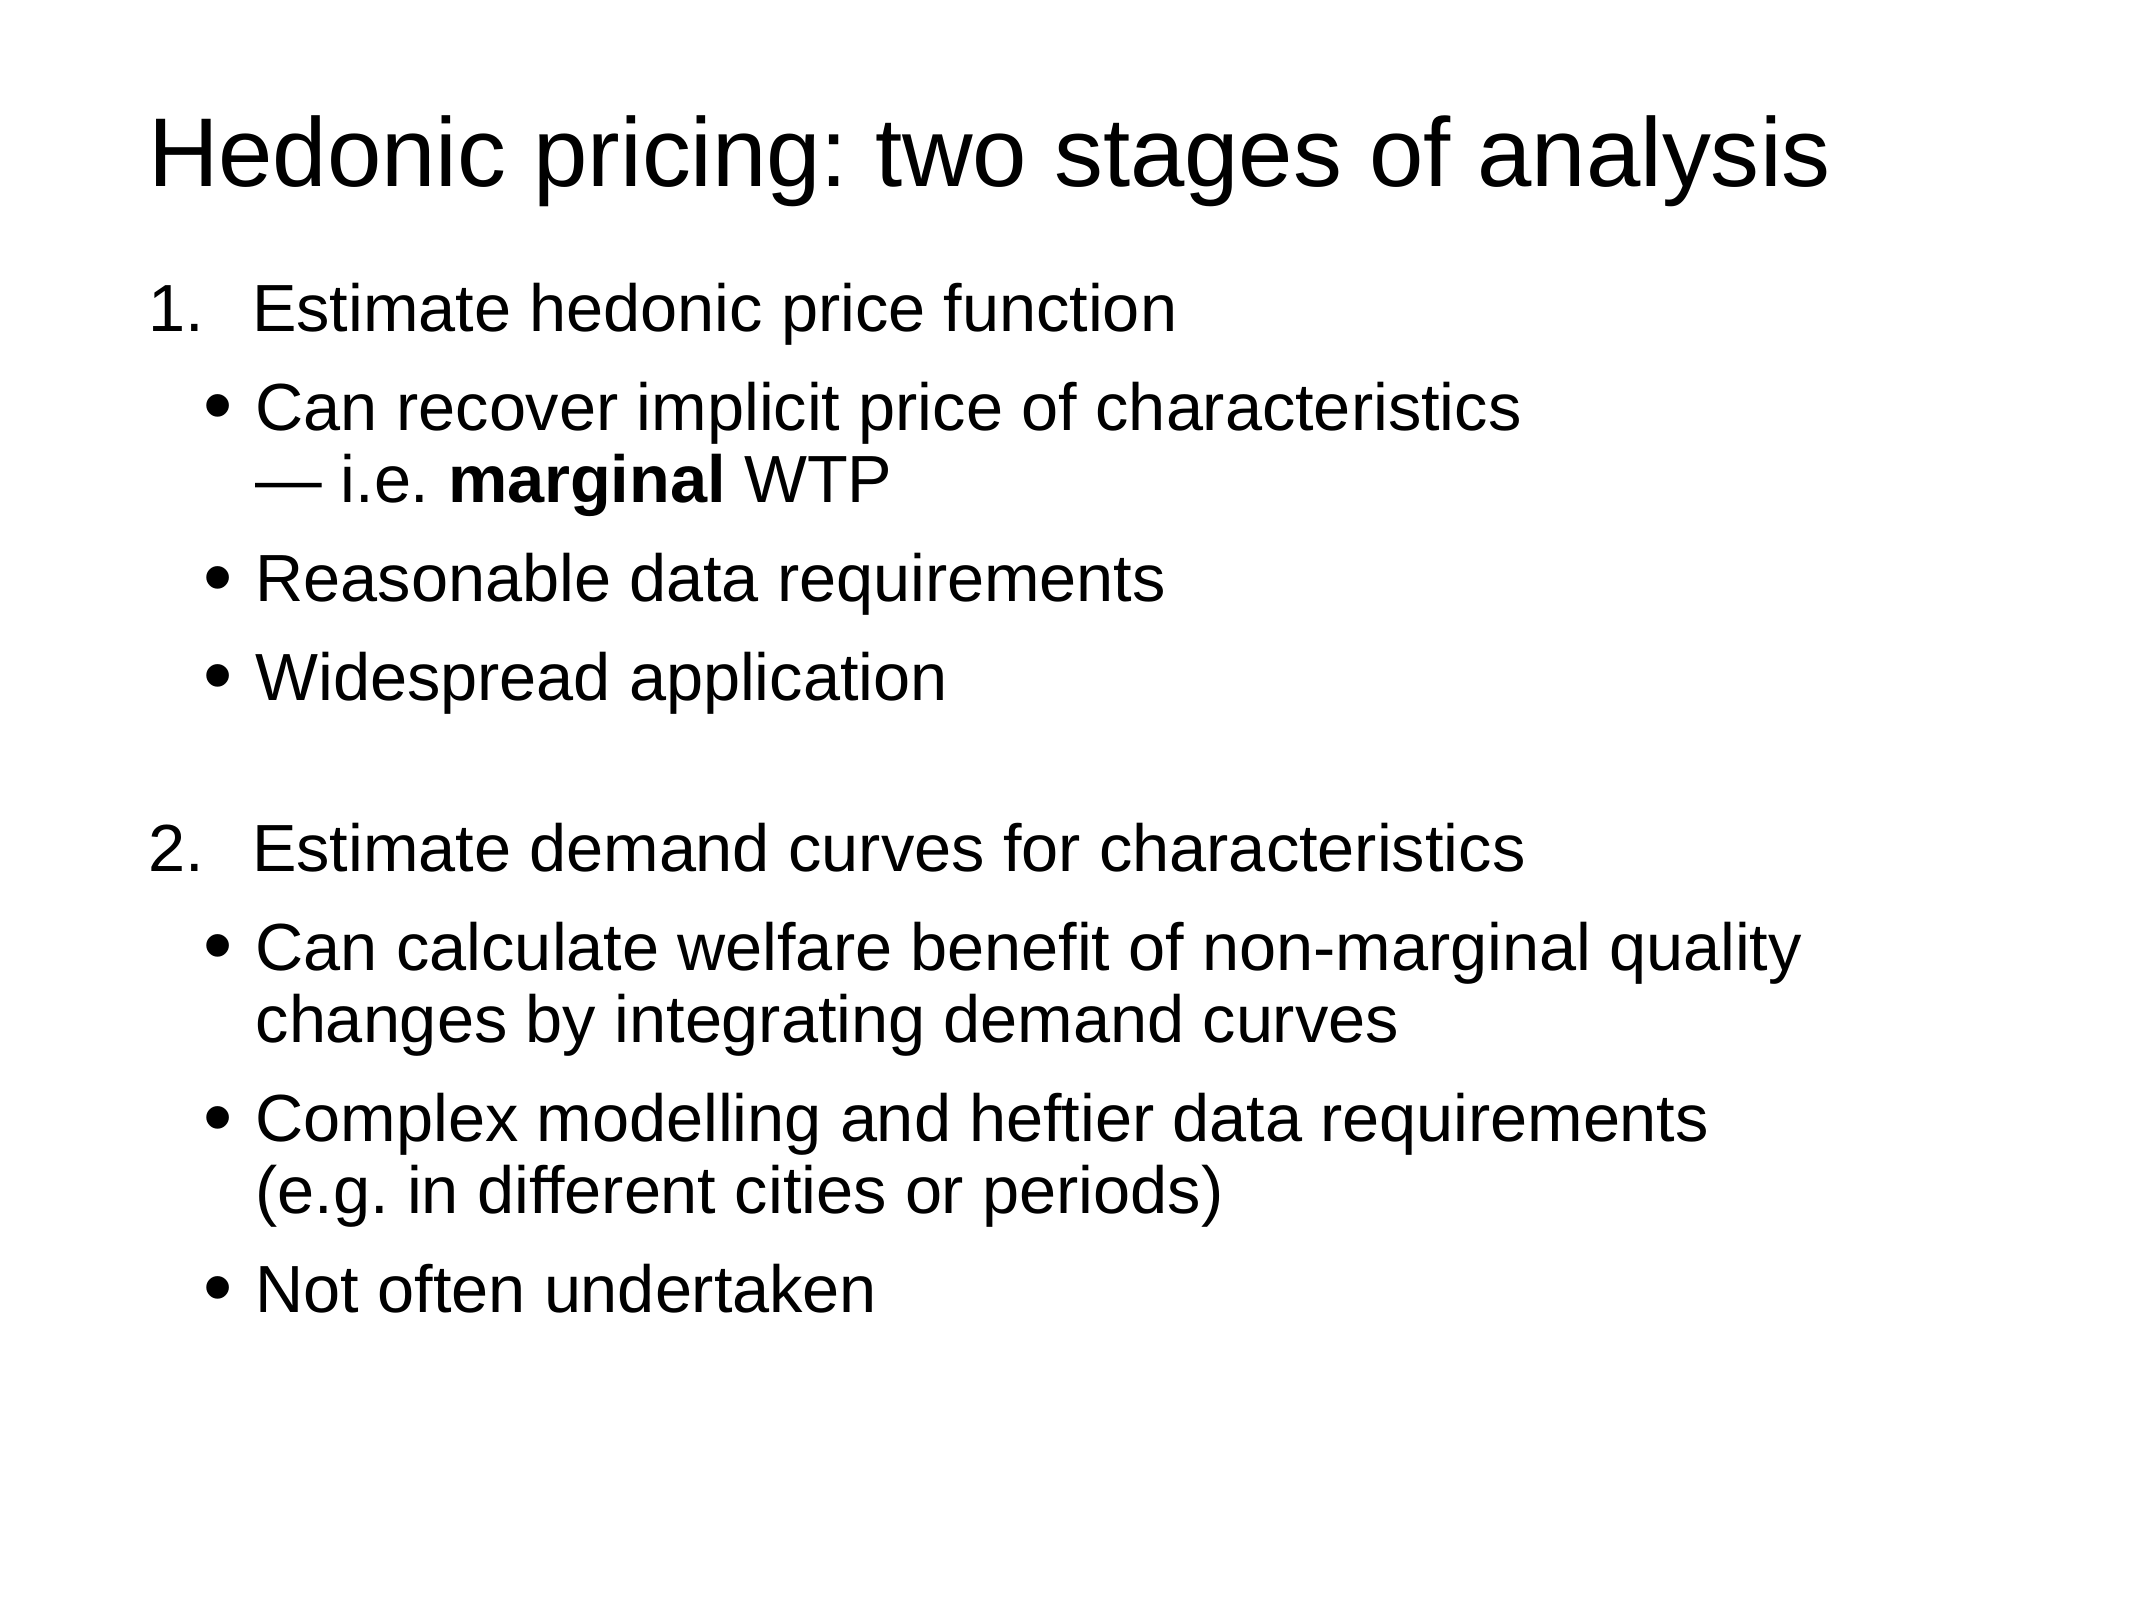

# Hedonic pricing: two stages of analysis
Estimate hedonic price function
Can recover implicit price of characteristics
— i.e. marginal WTP
Reasonable data requirements
Widespread application
Estimate demand curves for characteristics
Can calculate welfare benefit of non-marginal quality changes by integrating demand curves
Complex modelling and heftier data requirements
(e.g. in different cities or periods)
Not often undertaken